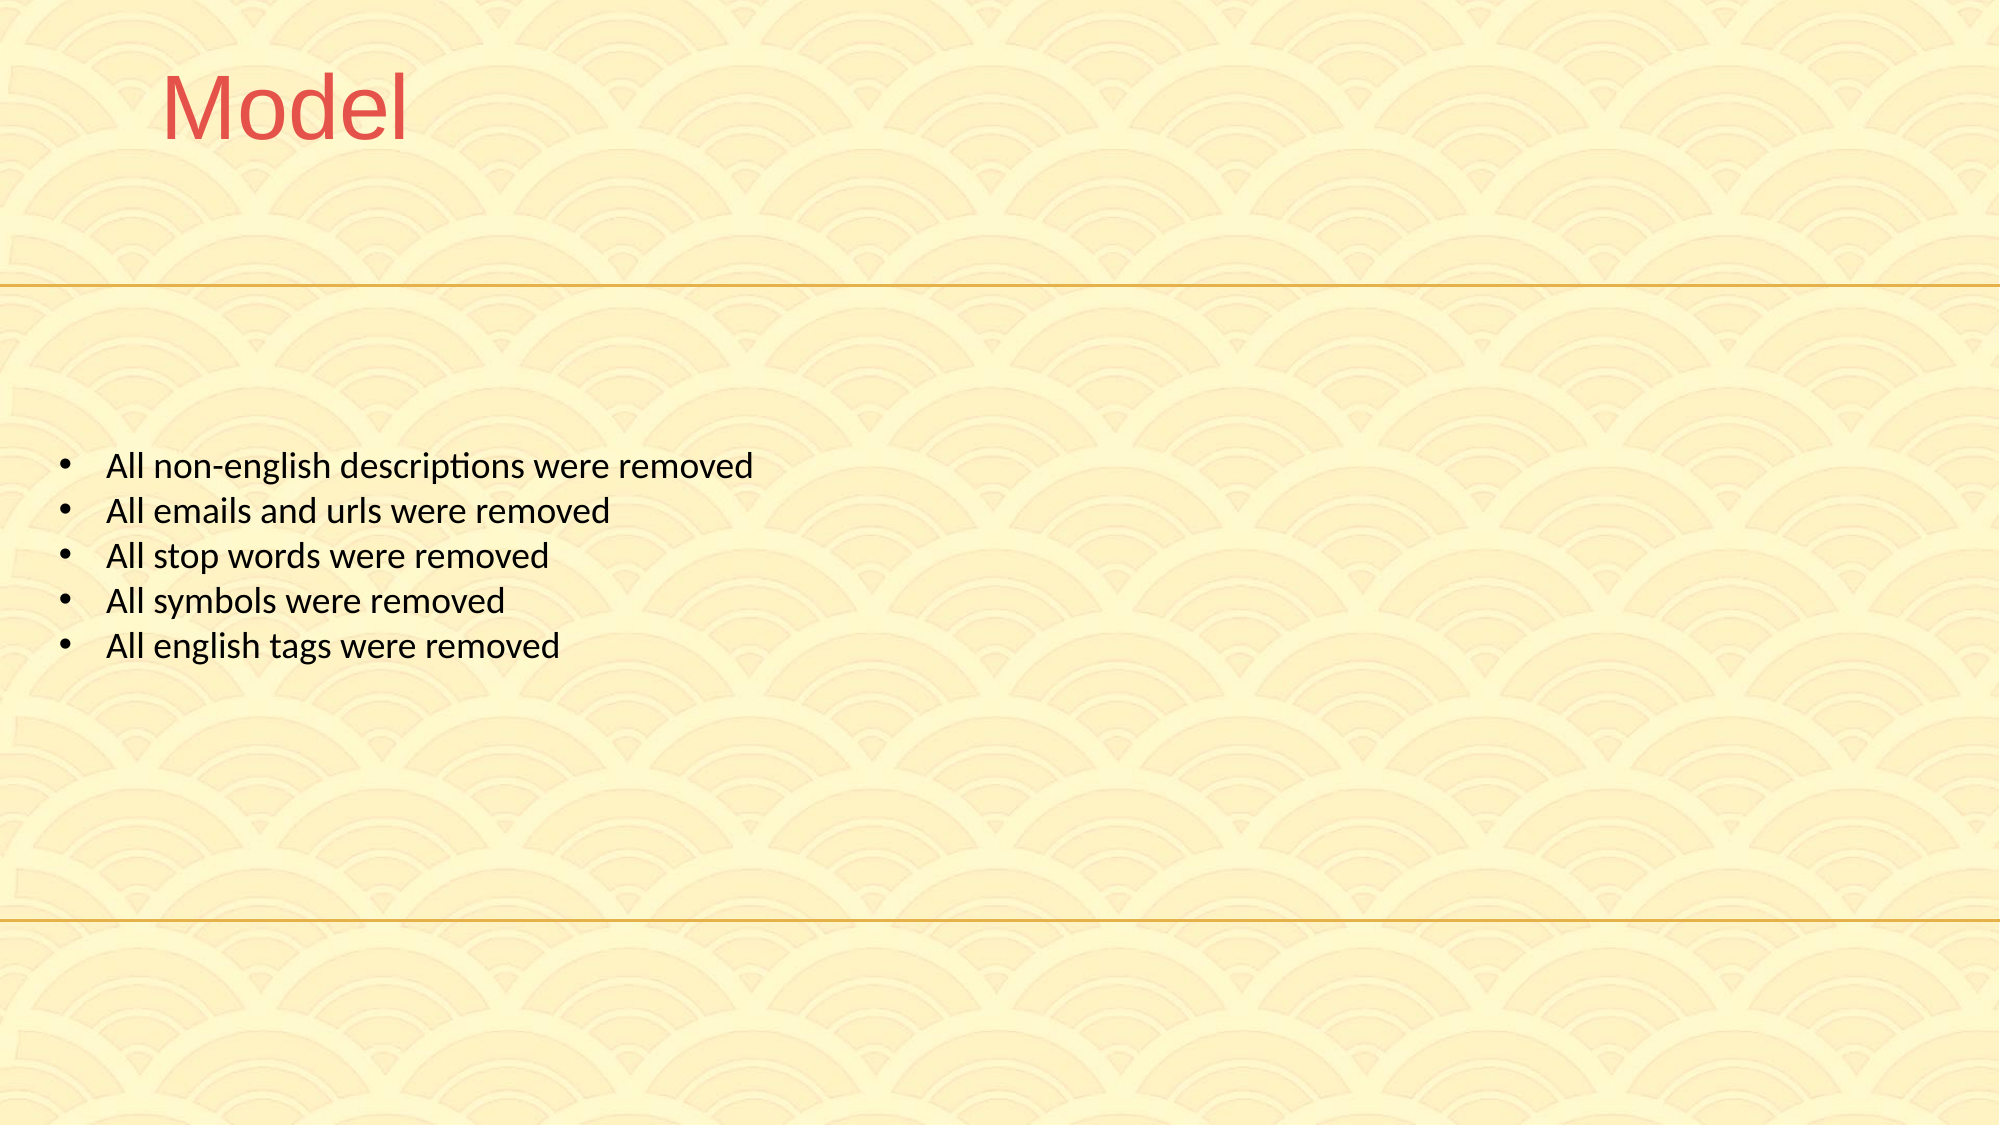

Model
All non-english descriptions were removed
All emails and urls were removed
All stop words were removed
All symbols were removed
All english tags were removed